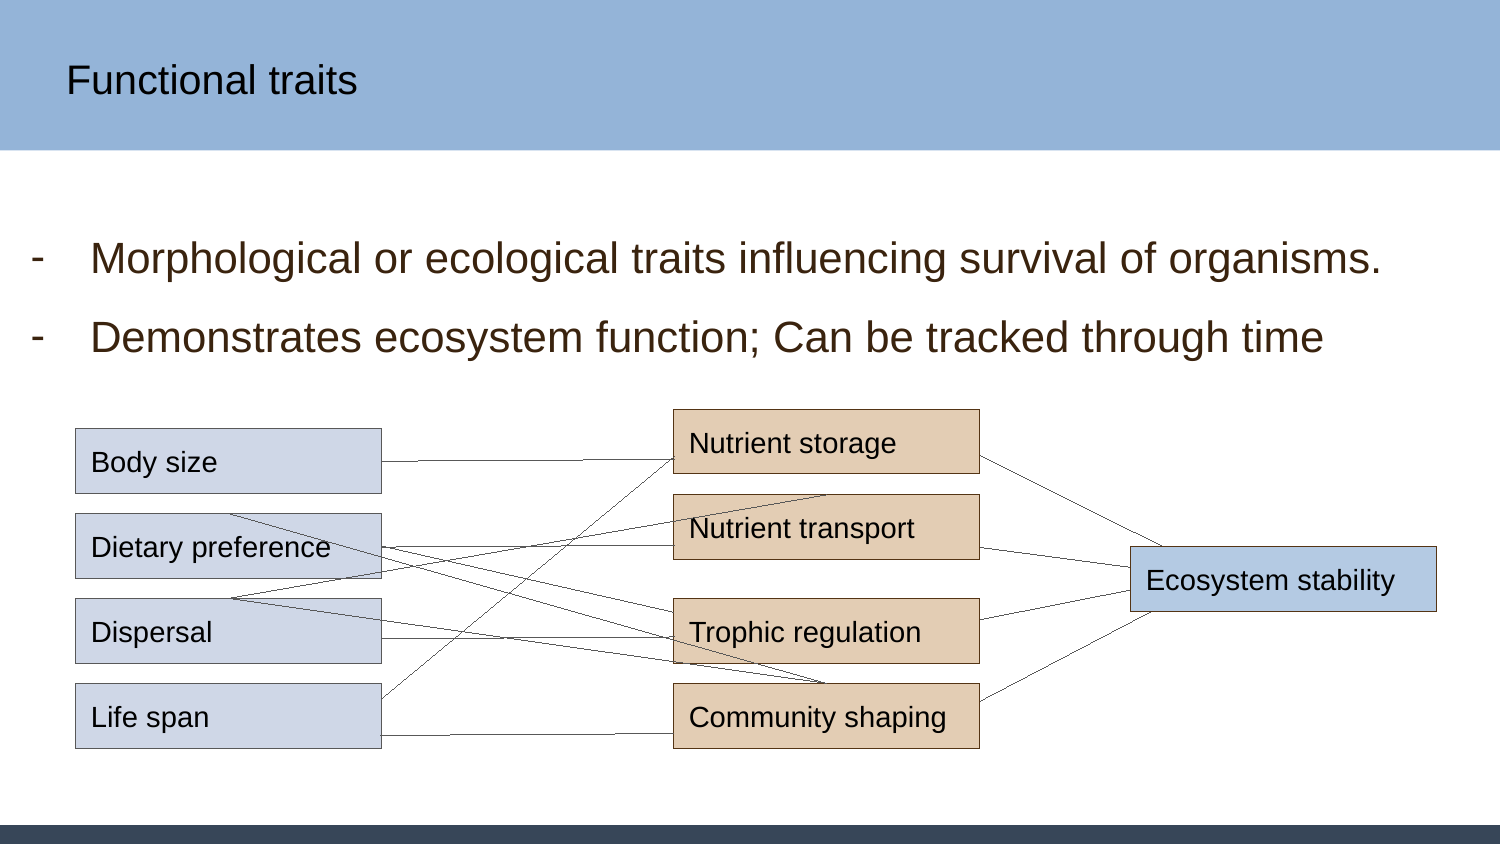

# Functional traits
Morphological or ecological traits influencing survival of organisms.
Demonstrates ecosystem function; Can be tracked through time
Nutrient storage
Body size

Nutrient transport
Dietary preference

Ecosystem stability

Dispersal
Trophic regulation

Life span
Community shaping